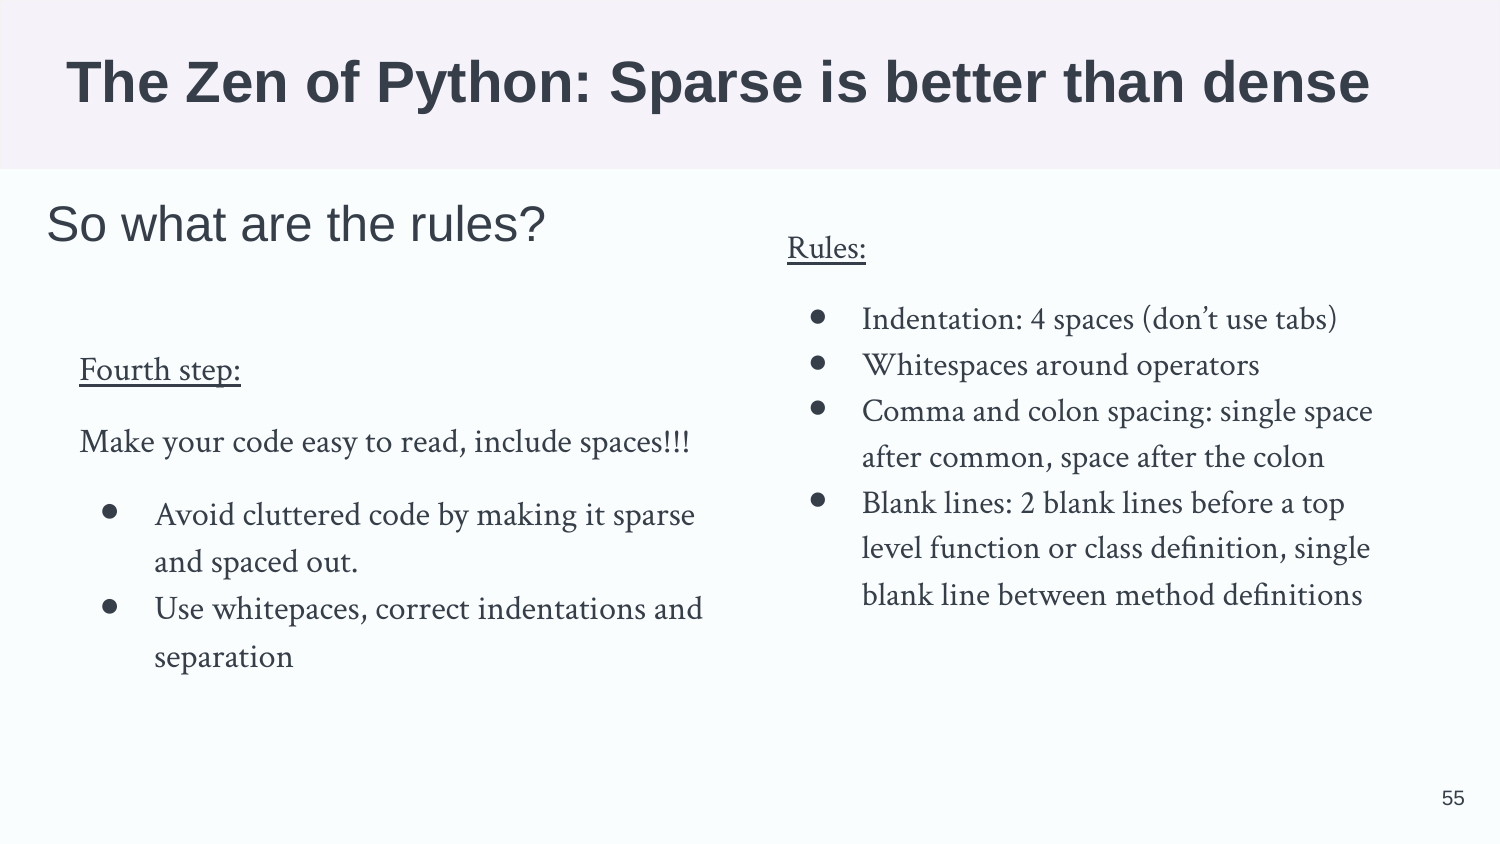

# The Zen of Python: Sparse is better than dense
So what are the rules?
Rules:
Indentation: 4 spaces (don’t use tabs)
Whitespaces around operators
Comma and colon spacing: single space after common, space after the colon
Blank lines: 2 blank lines before a top level function or class definition, single blank line between method definitions
Fourth step:
Make your code easy to read, include spaces!!!
Avoid cluttered code by making it sparse and spaced out.
Use whitepaces, correct indentations and separation
55